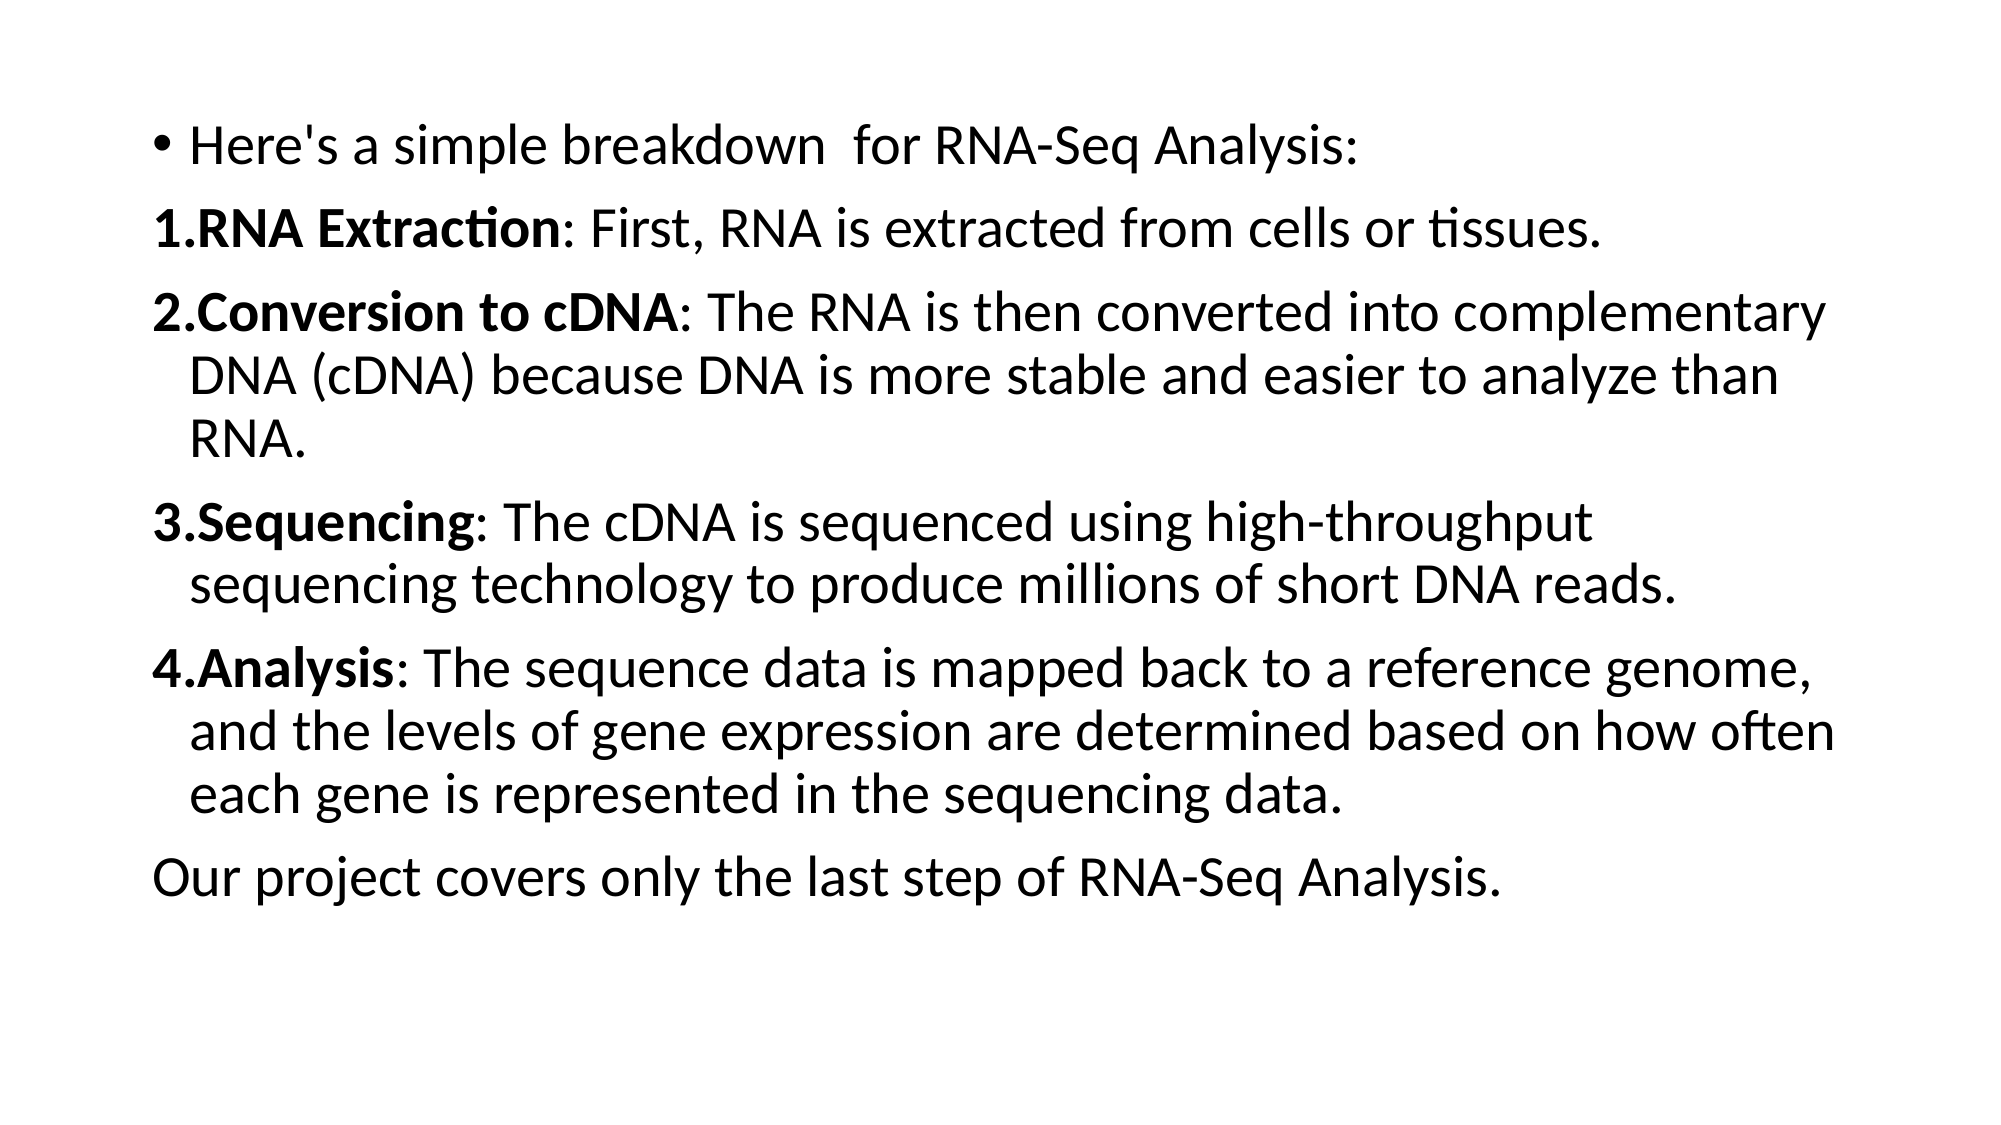

#
Here's a simple breakdown  for RNA-Seq Analysis:
RNA Extraction: First, RNA is extracted from cells or tissues.
Conversion to cDNA: The RNA is then converted into complementary DNA (cDNA) because DNA is more stable and easier to analyze than RNA.
Sequencing: The cDNA is sequenced using high-throughput sequencing technology to produce millions of short DNA reads.
Analysis: The sequence data is mapped back to a reference genome, and the levels of gene expression are determined based on how often each gene is represented in the sequencing data.
Our project covers only the last step of RNA-Seq Analysis.